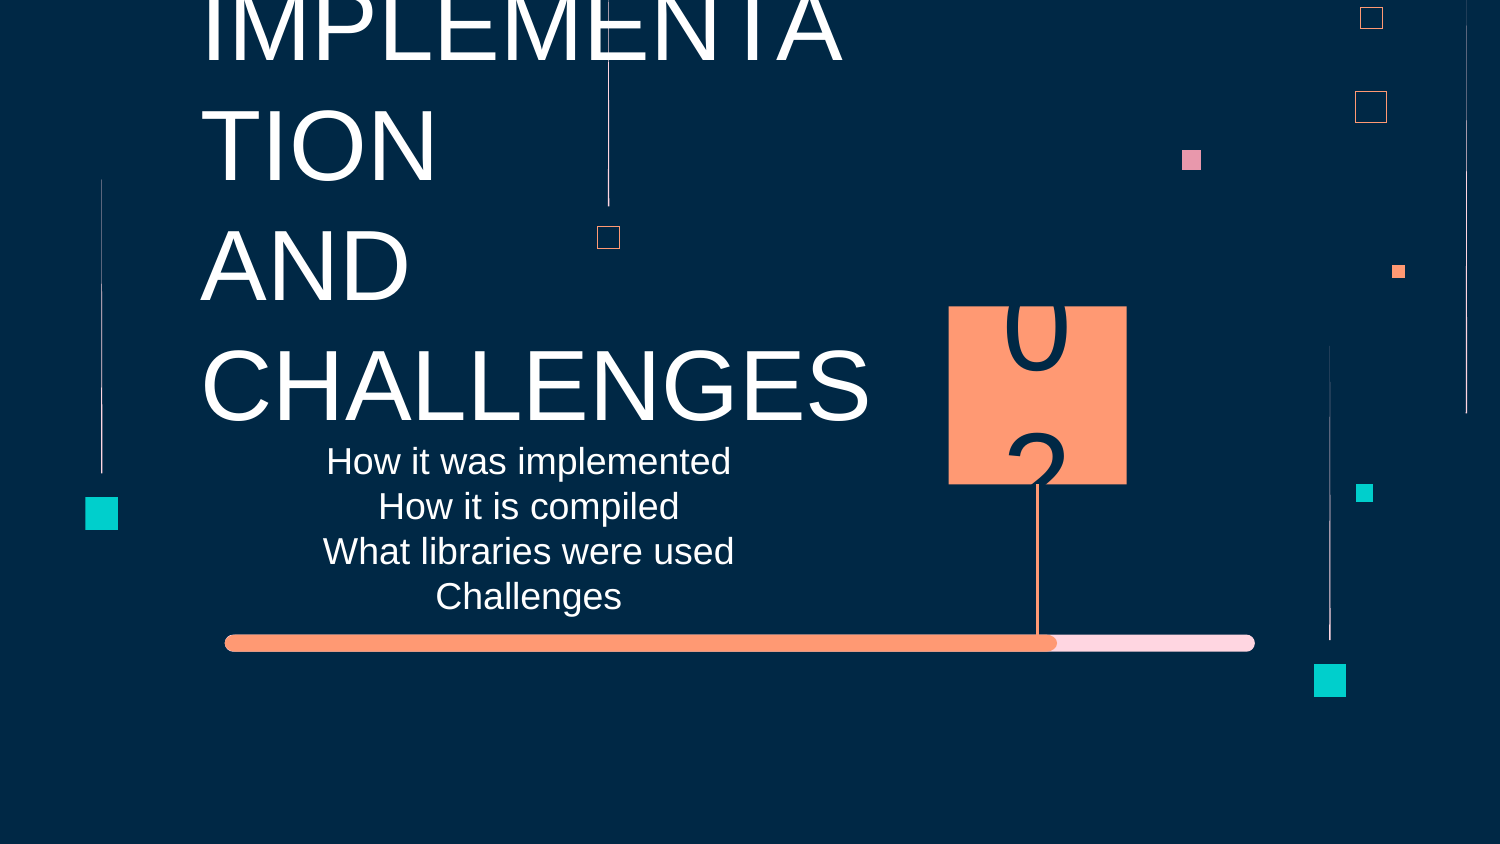

# IMPLEMENTATION AND CHALLENGES
02
How it was implemented
How it is compiled
What libraries were used
Challenges